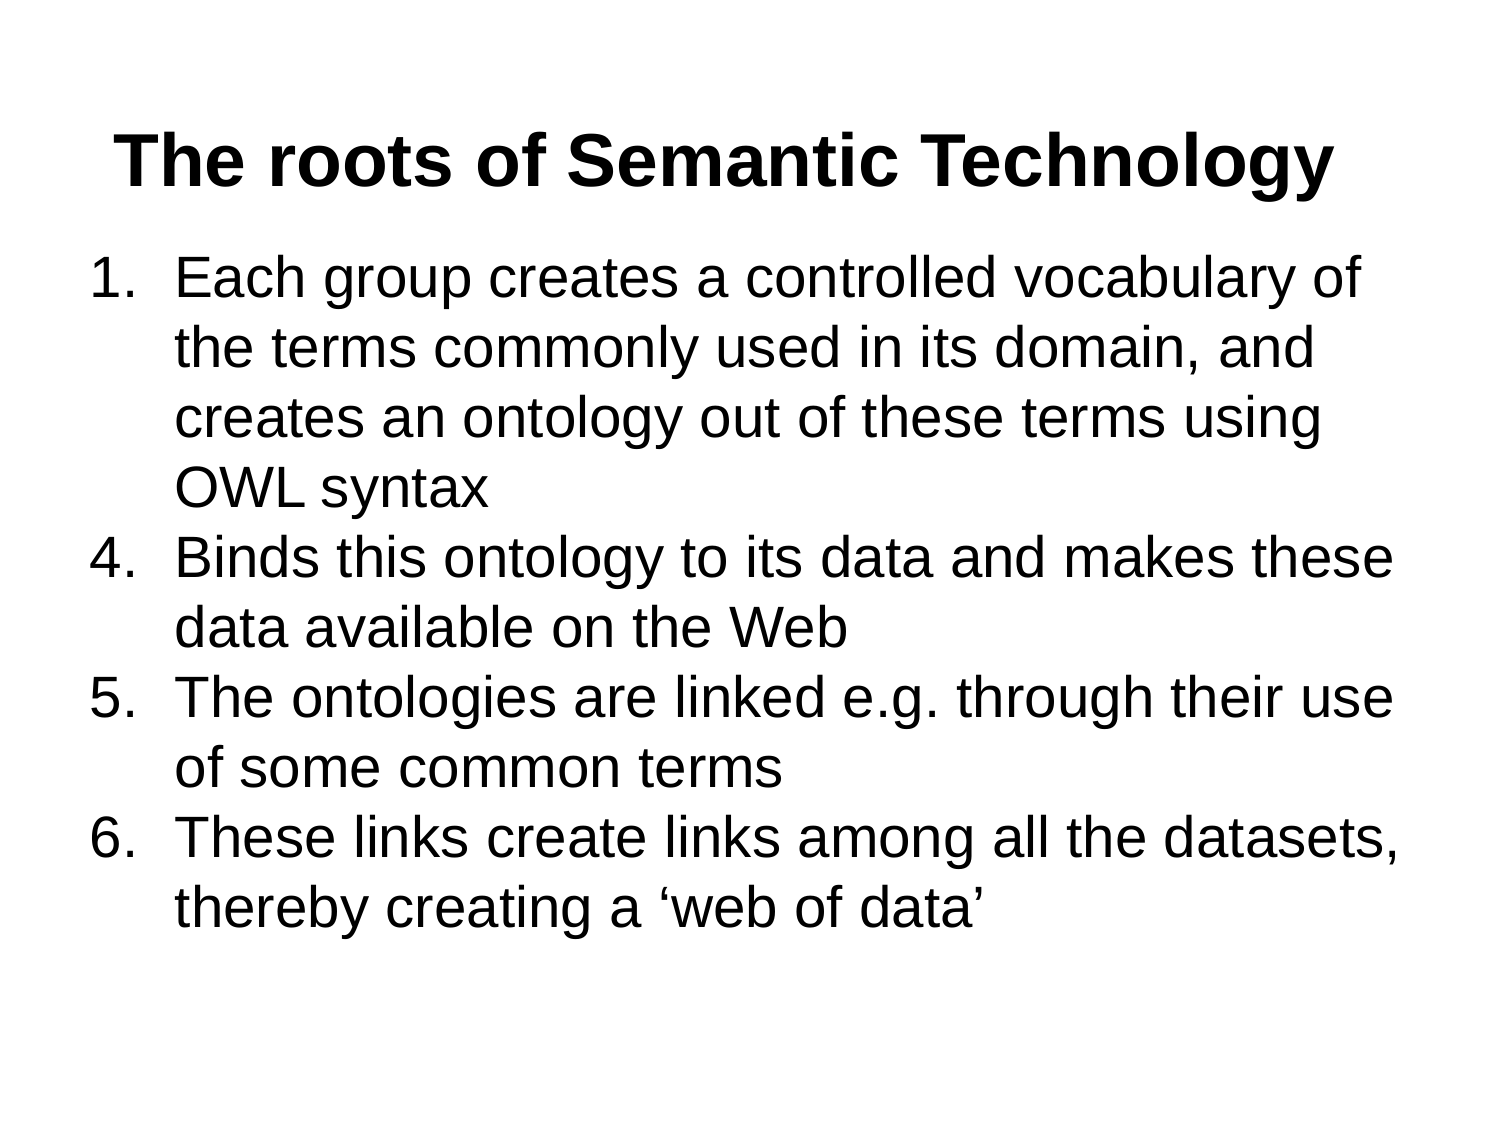

# The roots of Semantic Technology
Each group creates a controlled vocabulary of the terms commonly used in its domain, and creates an ontology out of these terms using OWL syntax
Binds this ontology to its data and makes these data available on the Web
The ontologies are linked e.g. through their use of some common terms
These links create links among all the datasets, thereby creating a ‘web of data’